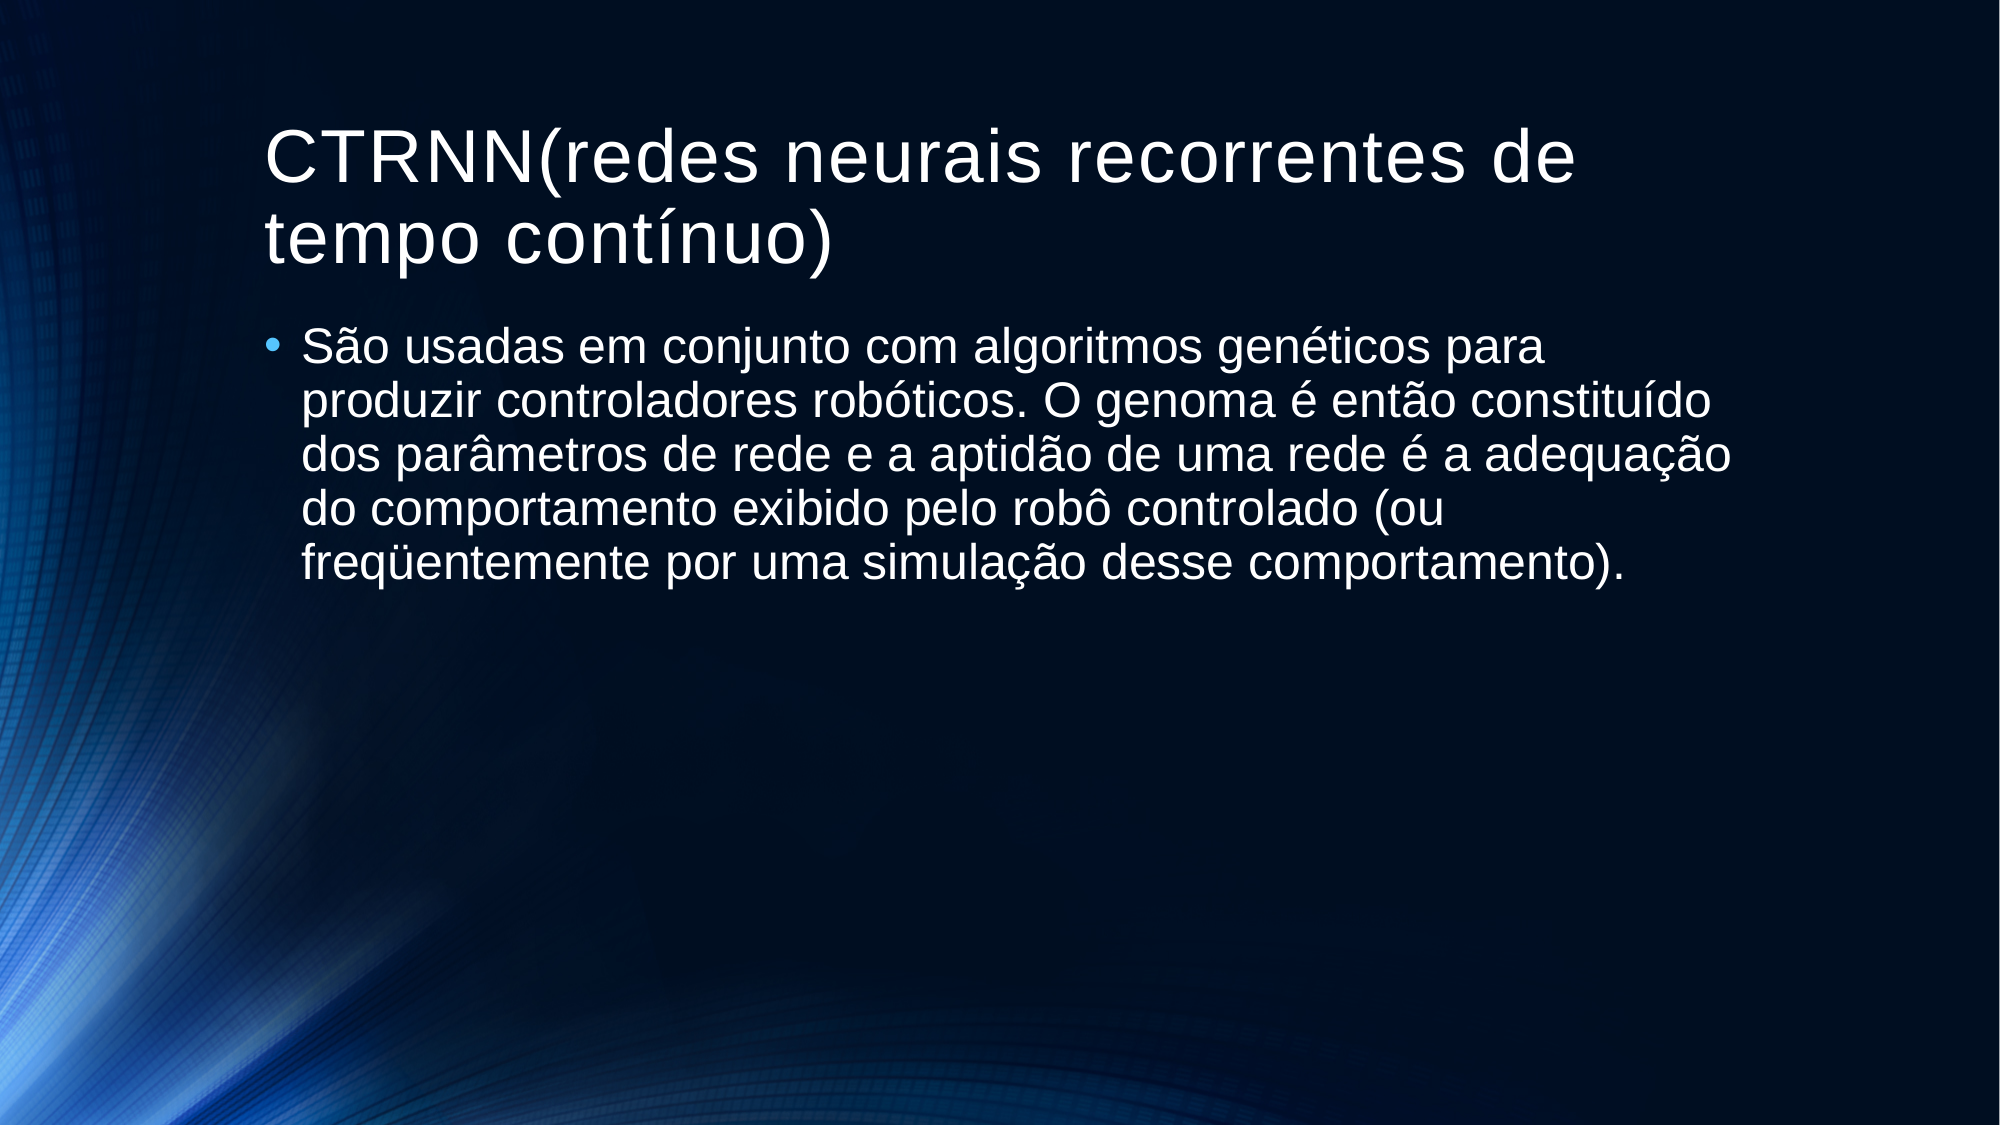

# CTRNN(redes neurais recorrentes de tempo contínuo)
São usadas em conjunto com algoritmos genéticos para produzir controladores robóticos. O genoma é então constituído dos parâmetros de rede e a aptidão de uma rede é a adequação do comportamento exibido pelo robô controlado (ou freqüentemente por uma simulação desse comportamento).